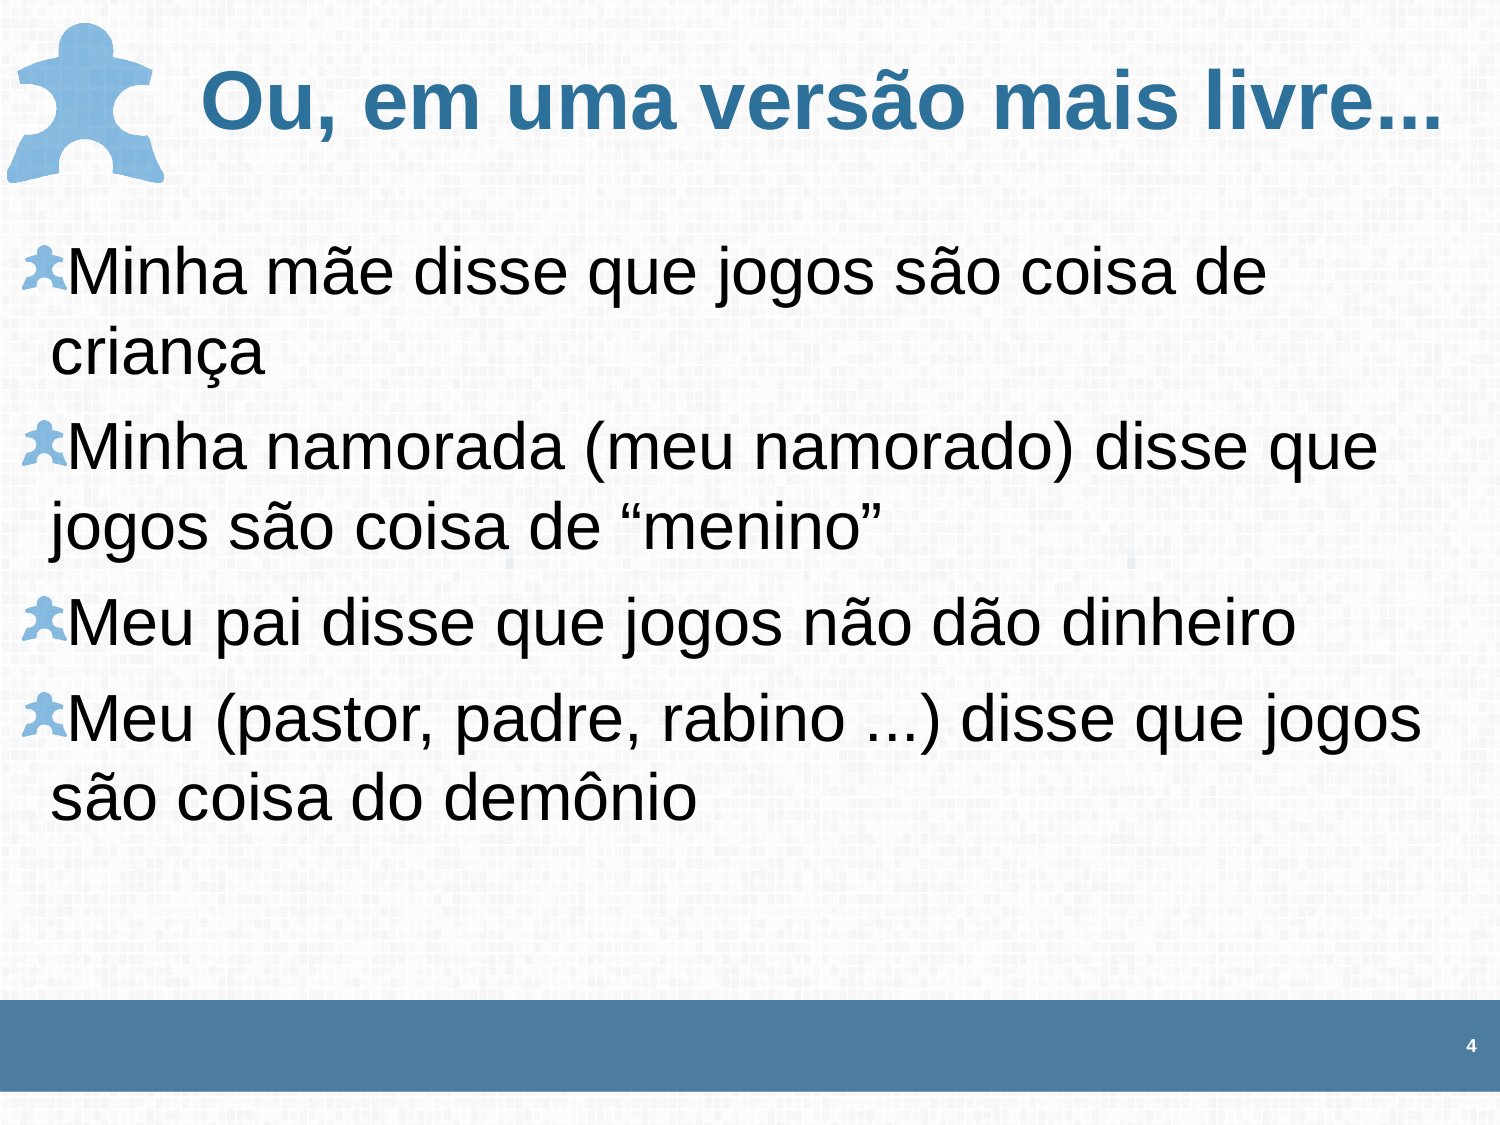

# Ou, em uma versão mais livre...
Minha mãe disse que jogos são coisa de criança
Minha namorada (meu namorado) disse que jogos são coisa de “menino”
Meu pai disse que jogos não dão dinheiro
Meu (pastor, padre, rabino ...) disse que jogos são coisa do demônio
4